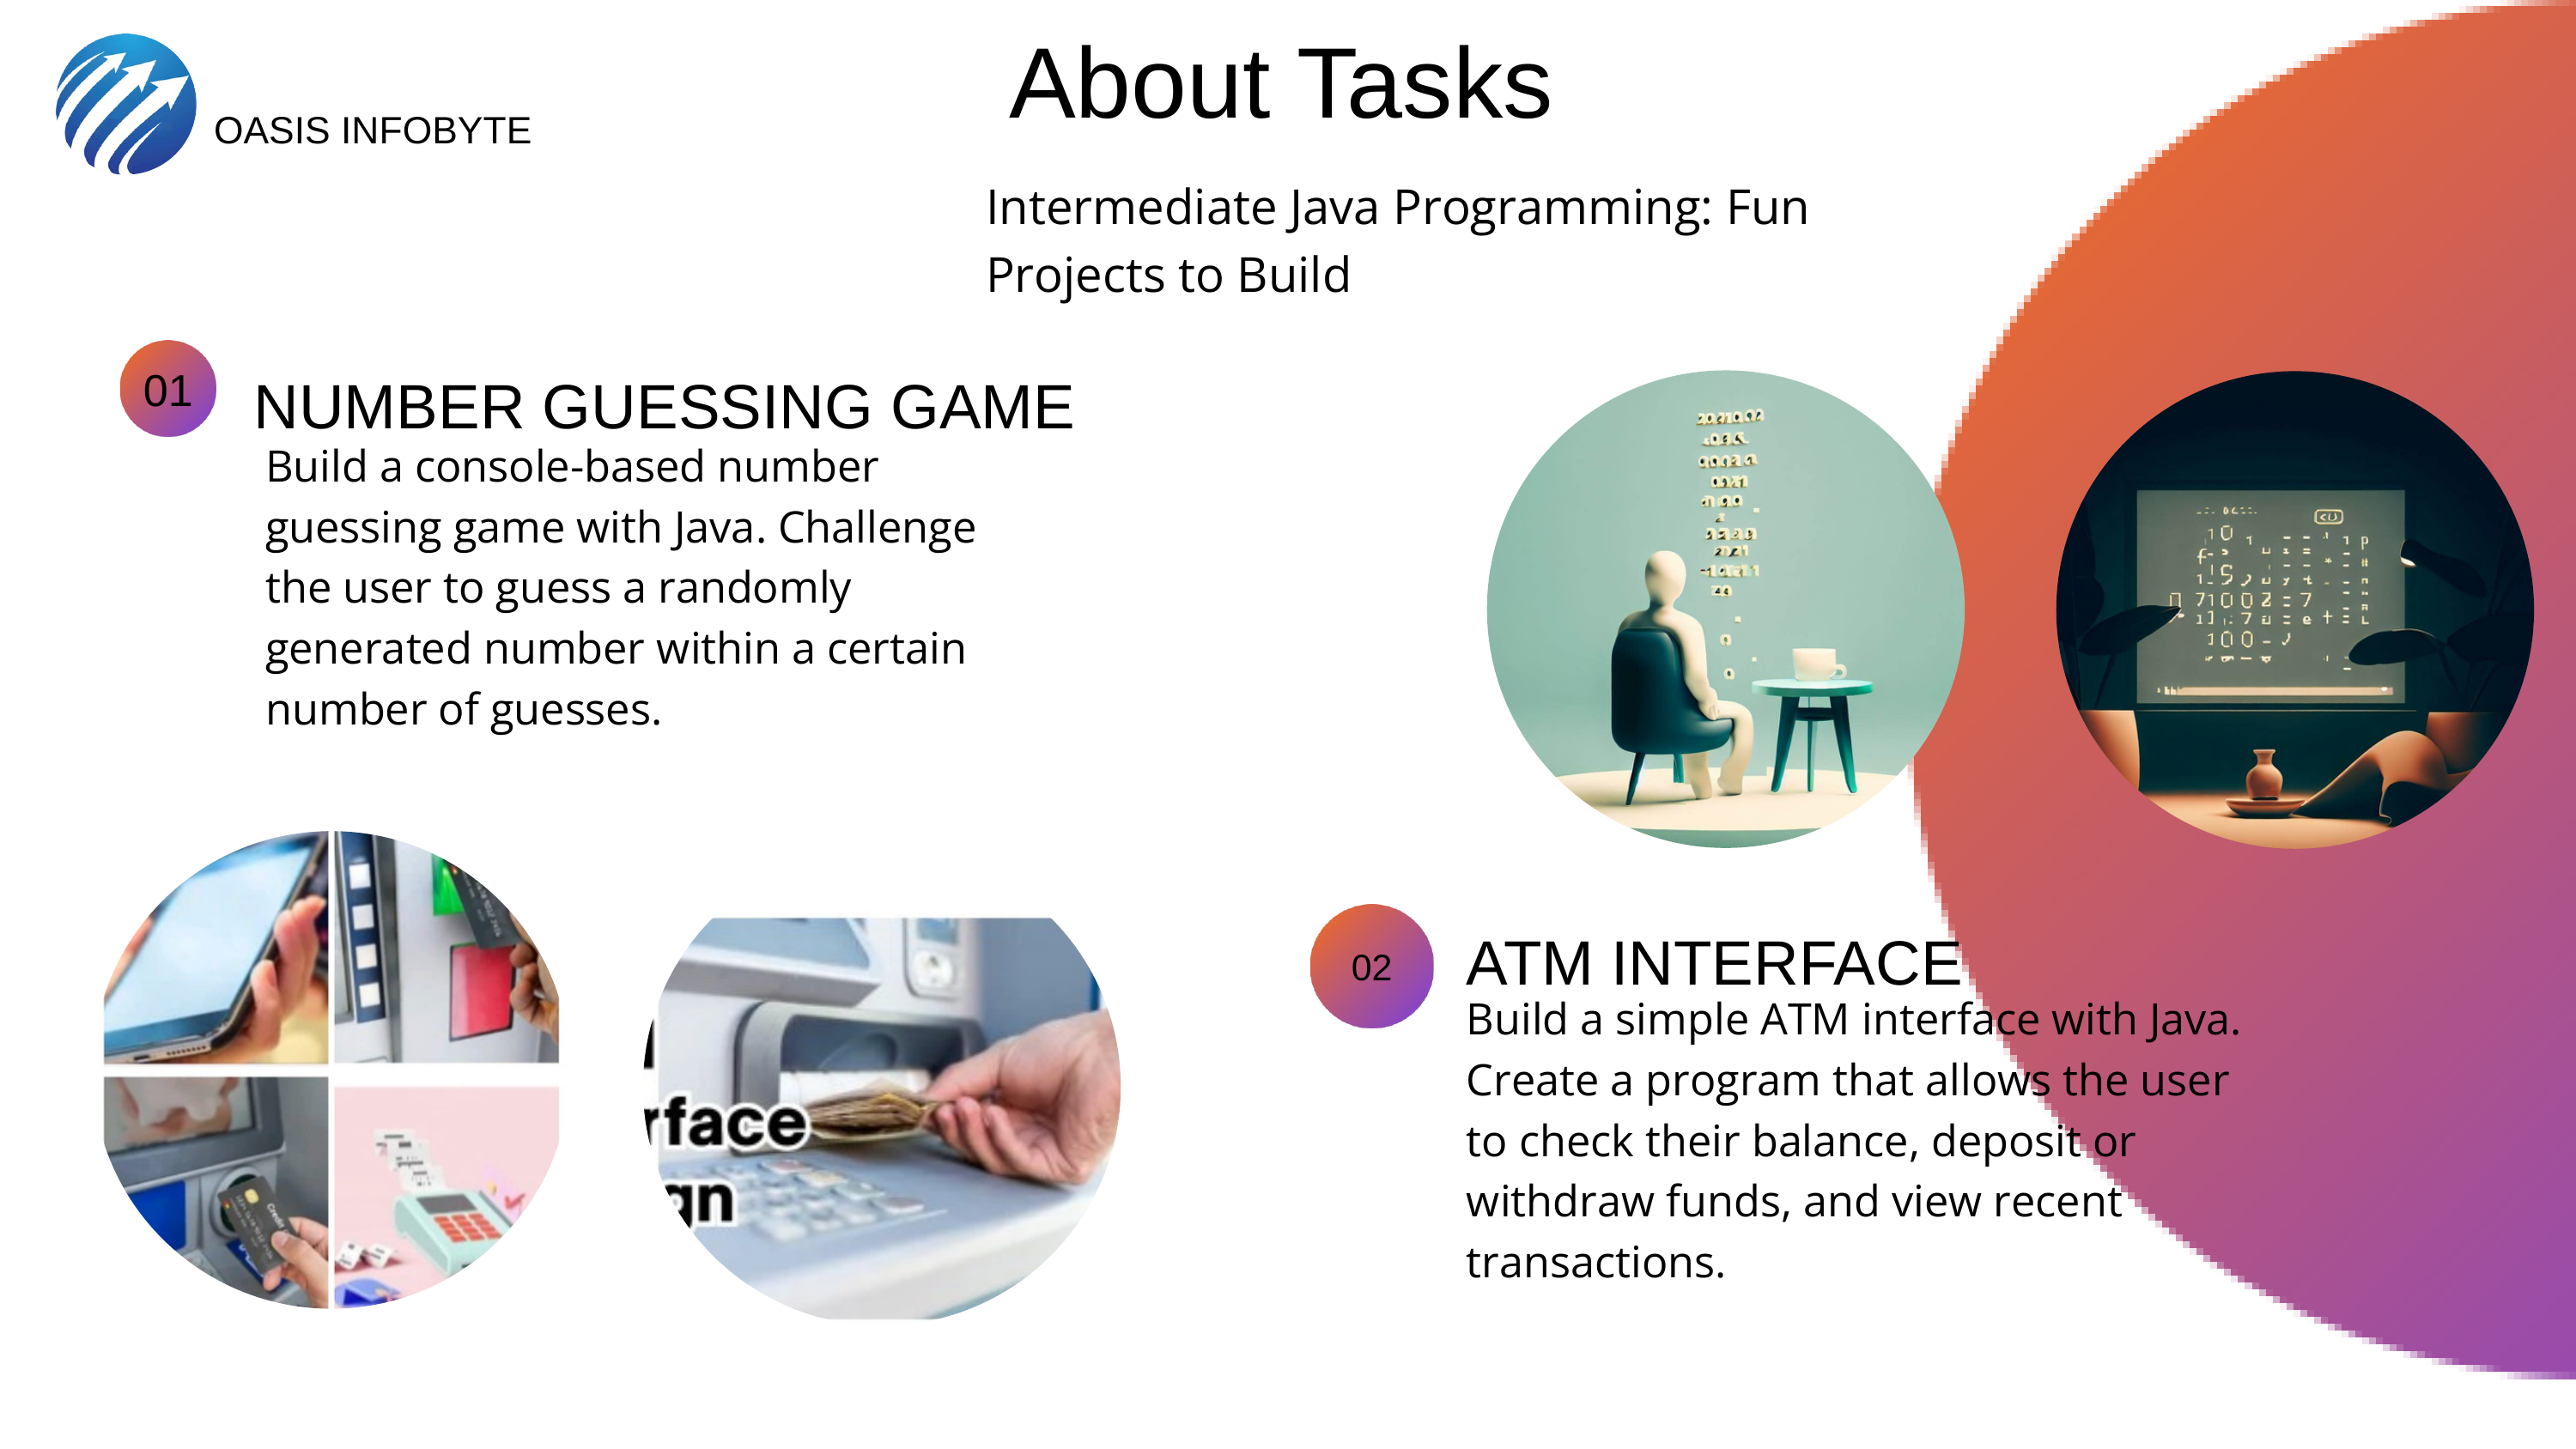

About Tasks

OASIS INFOBYTE

Intermediate Java Programming: Fun Projects to Build

01
NUMBER GUESSING GAME

Build a console-based number guessing game with Java. Challenge the user to guess a randomly generated number within a certain number of guesses.

ATM INTERFACE
02
Build a simple ATM interface with Java. Create a program that allows the user to check their balance, deposit or withdraw funds, and view recent transactions.